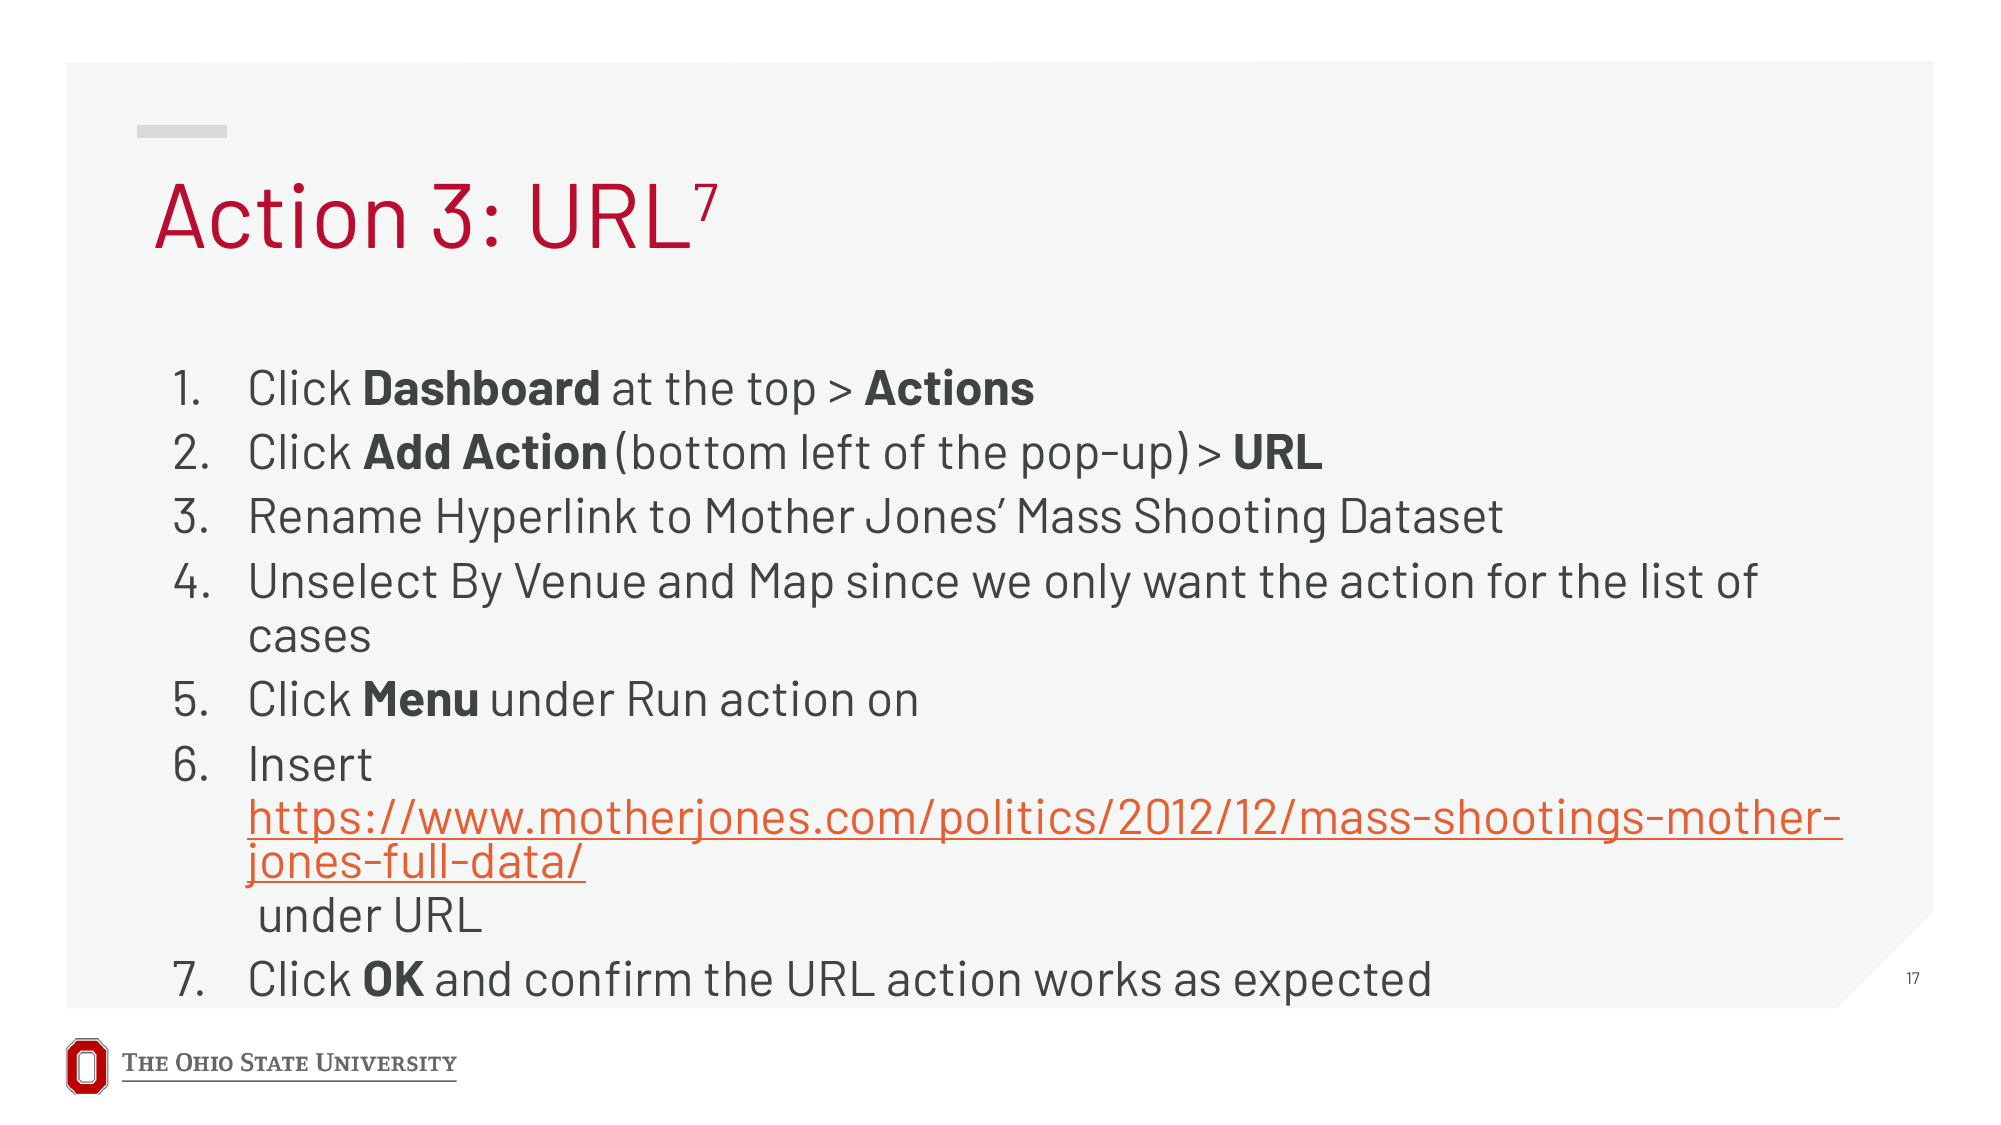

# Action 3: URL7
Click Dashboard at the top > Actions
Click Add Action (bottom left of the pop-up) > URL
Rename Hyperlink to Mother Jones’ Mass Shooting Dataset
Unselect By Venue and Map since we only want the action for the list of cases
Click Menu under Run action on
Insert https://www.motherjones.com/politics/2012/12/mass-shootings-mother-jones-full-data/ under URL
Click OK and confirm the URL action works as expected

17